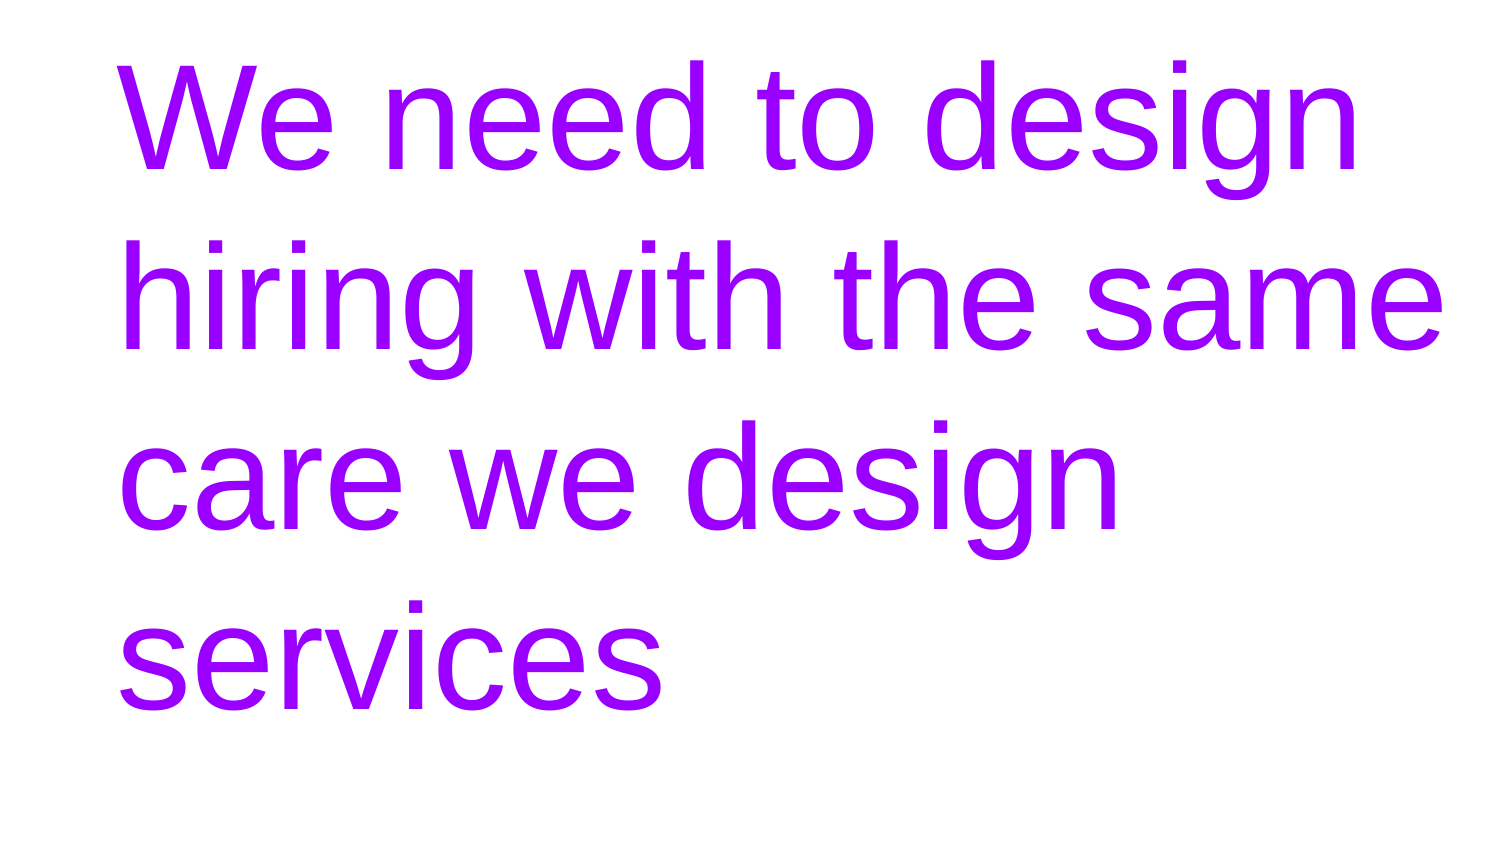

# We need to design hiring with the same care we design services